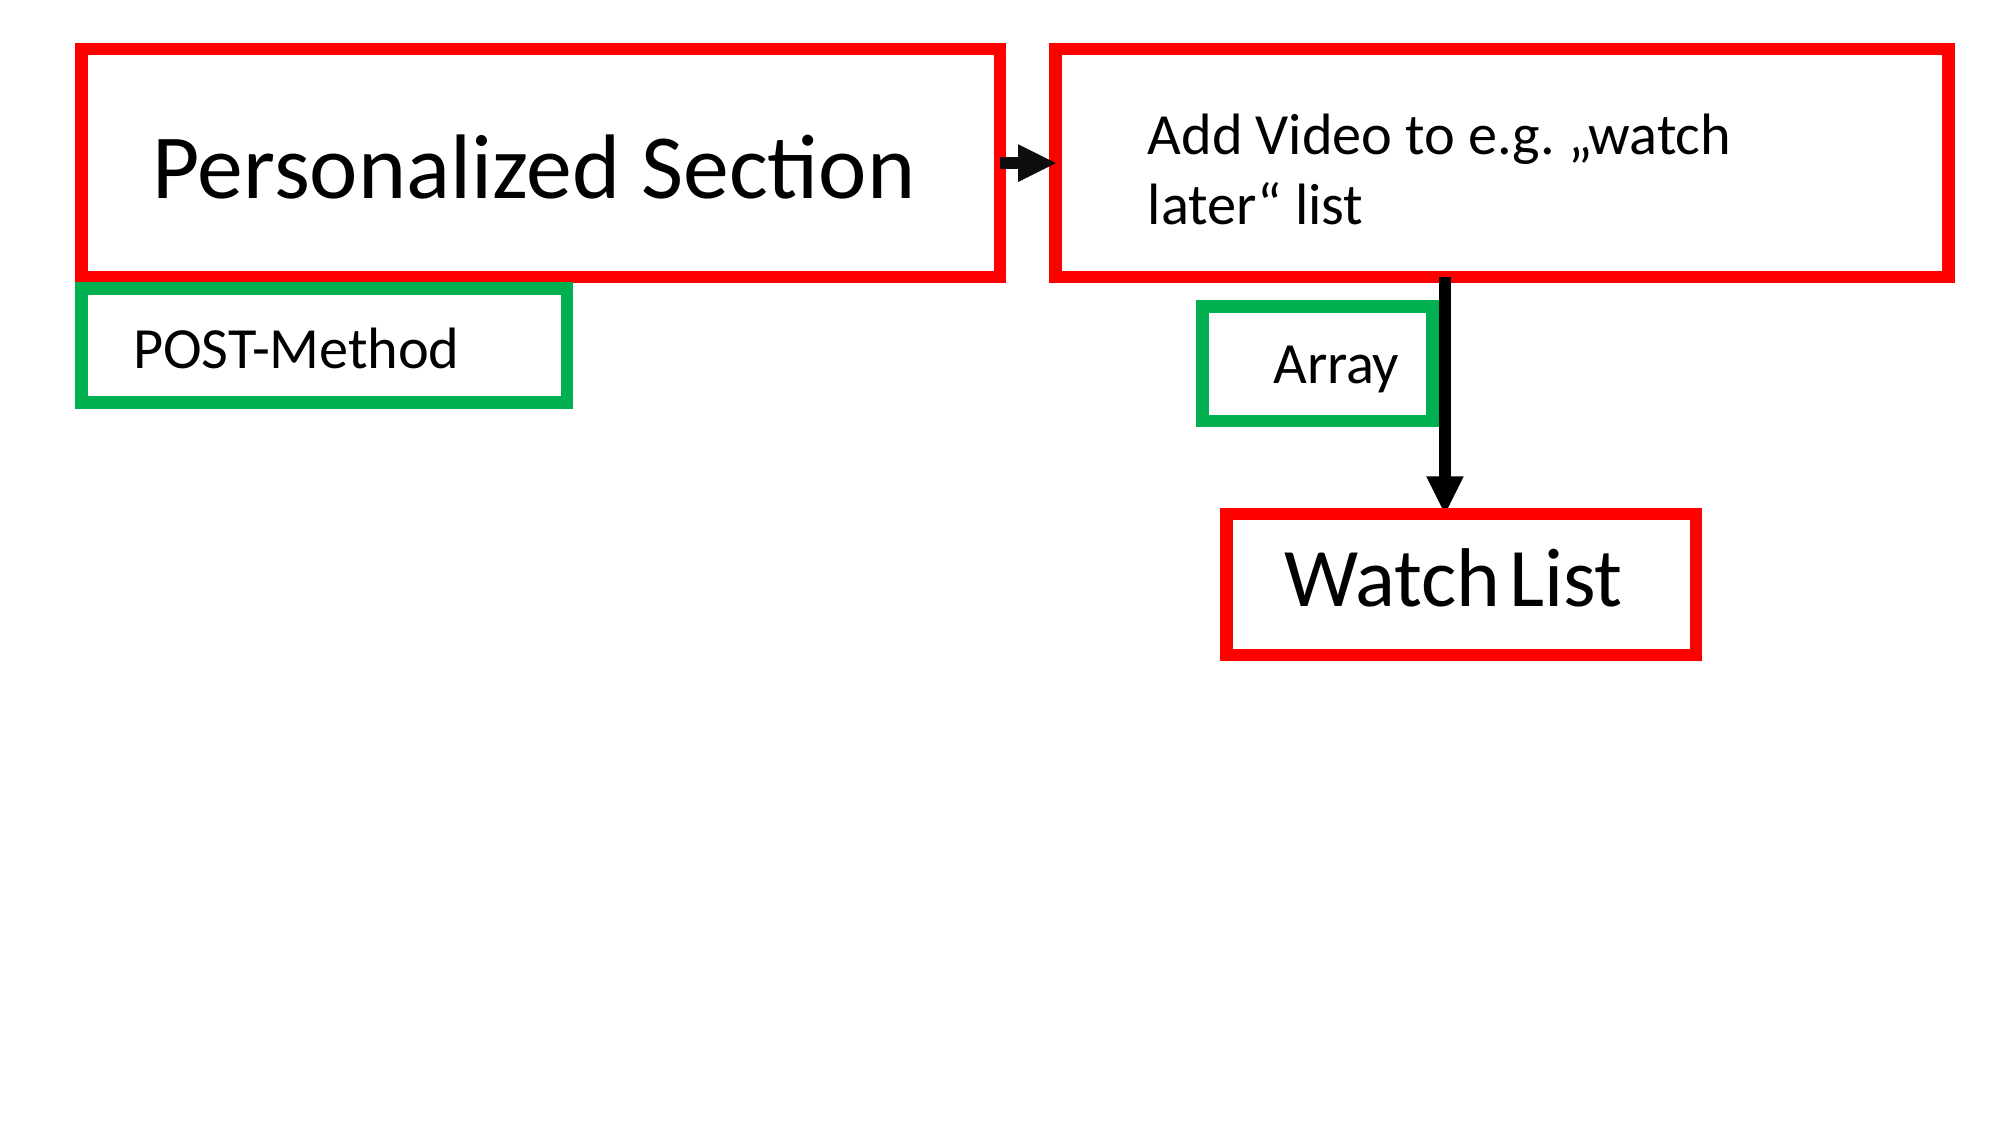

# Personalized Section
Add Video to e.g. „watch later“ list

POST-Method

Array

Watch List